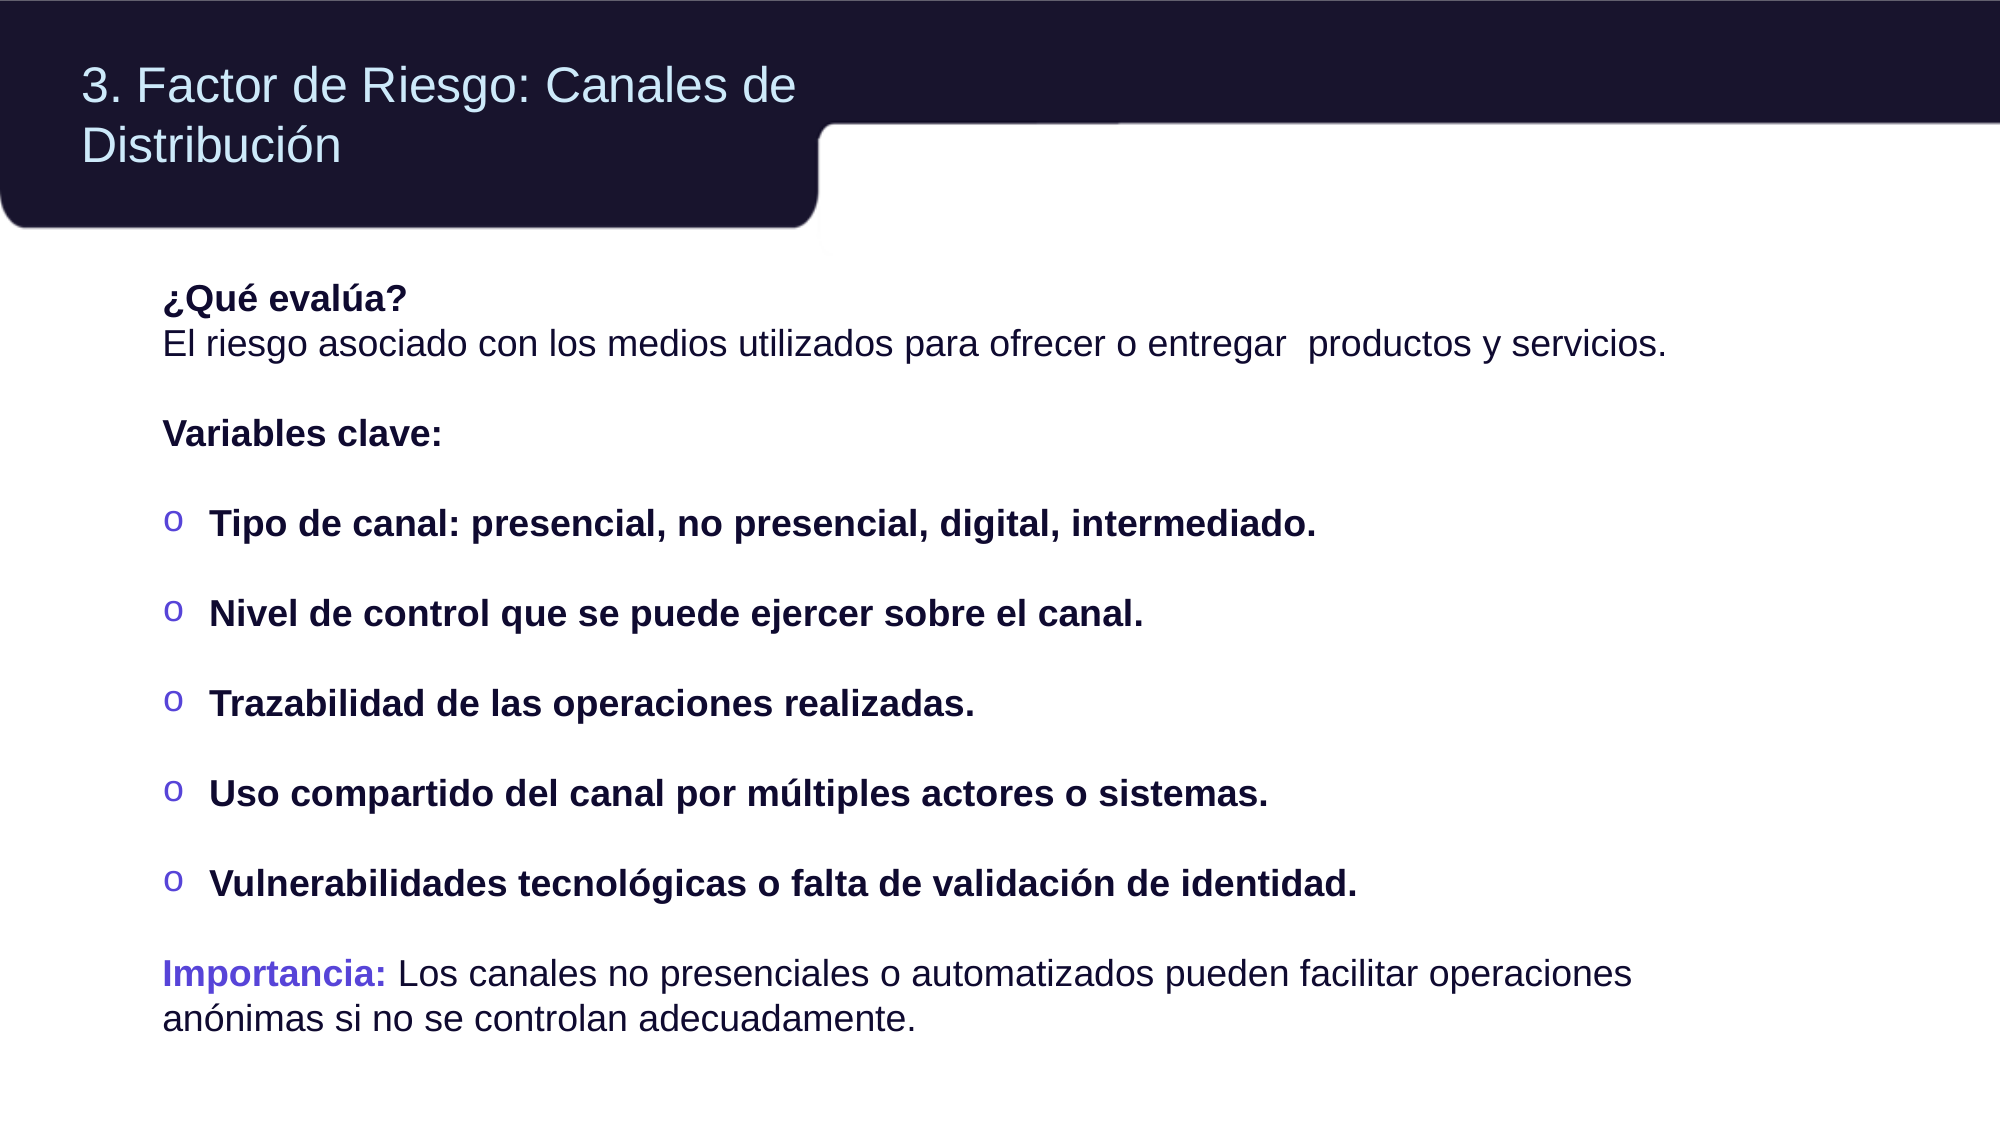

3. Factor de Riesgo: Canales de Distribución
¿Qué evalúa?
El riesgo asociado con los medios utilizados para ofrecer o entregar  productos y servicios.

Variables clave:
Tipo de canal: presencial, no presencial, digital, intermediado.
Nivel de control que se puede ejercer sobre el canal.
Trazabilidad de las operaciones realizadas.
Uso compartido del canal por múltiples actores o sistemas.
Vulnerabilidades tecnológicas o falta de validación de identidad.

Importancia: Los canales no presenciales o automatizados pueden facilitar operaciones anónimas si no se controlan adecuadamente.